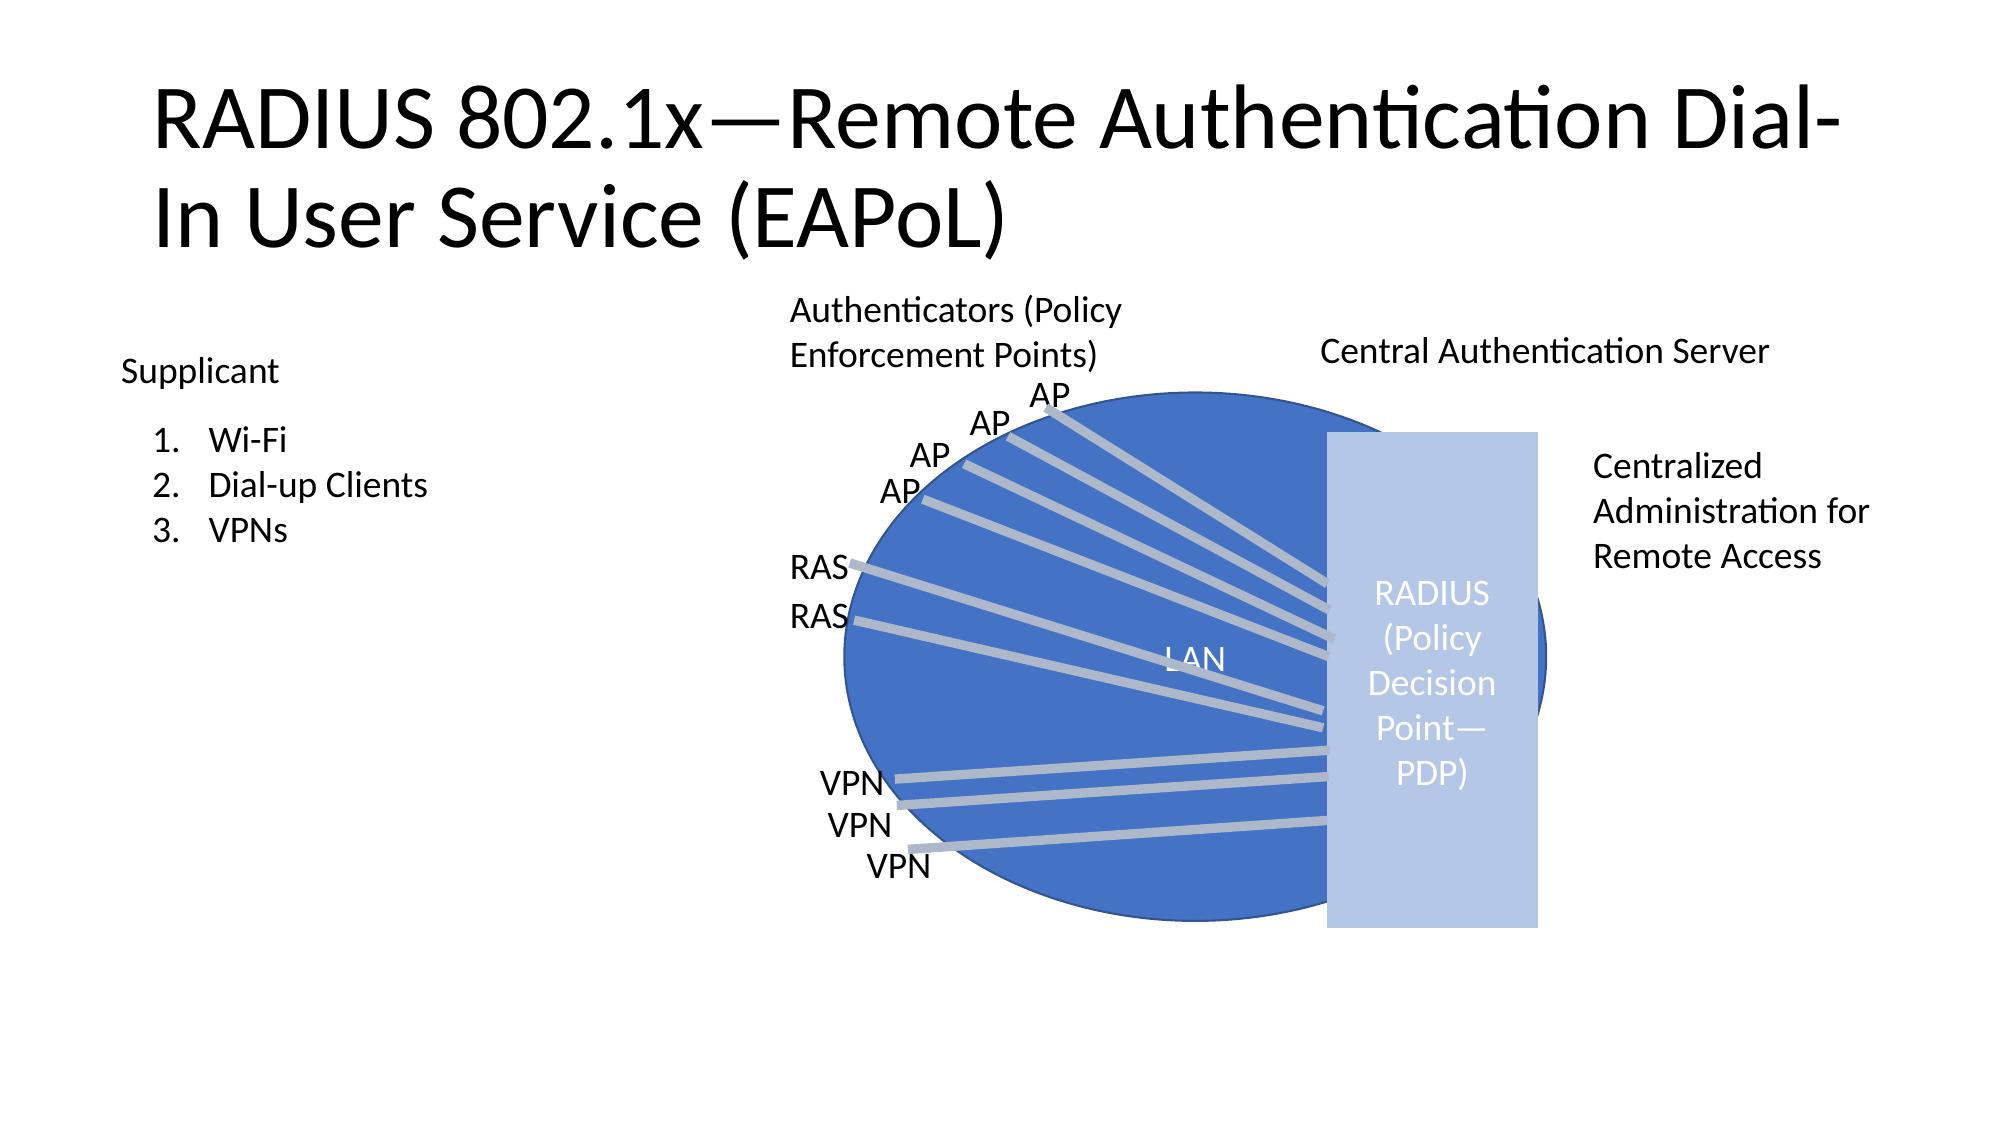

# RADIUS 802.1x—Remote Authentication Dial-In User Service (EAPoL)
Authenticators (Policy Enforcement Points)
Central Authentication Server
Supplicant
AP
AP
LAN
Wi-Fi
Dial-up Clients
VPNs
AP
RADIUS
(Policy Decision Point—PDP)
Centralized Administration for Remote Access
AP
RAS
RAS
VPN
VPN
VPN